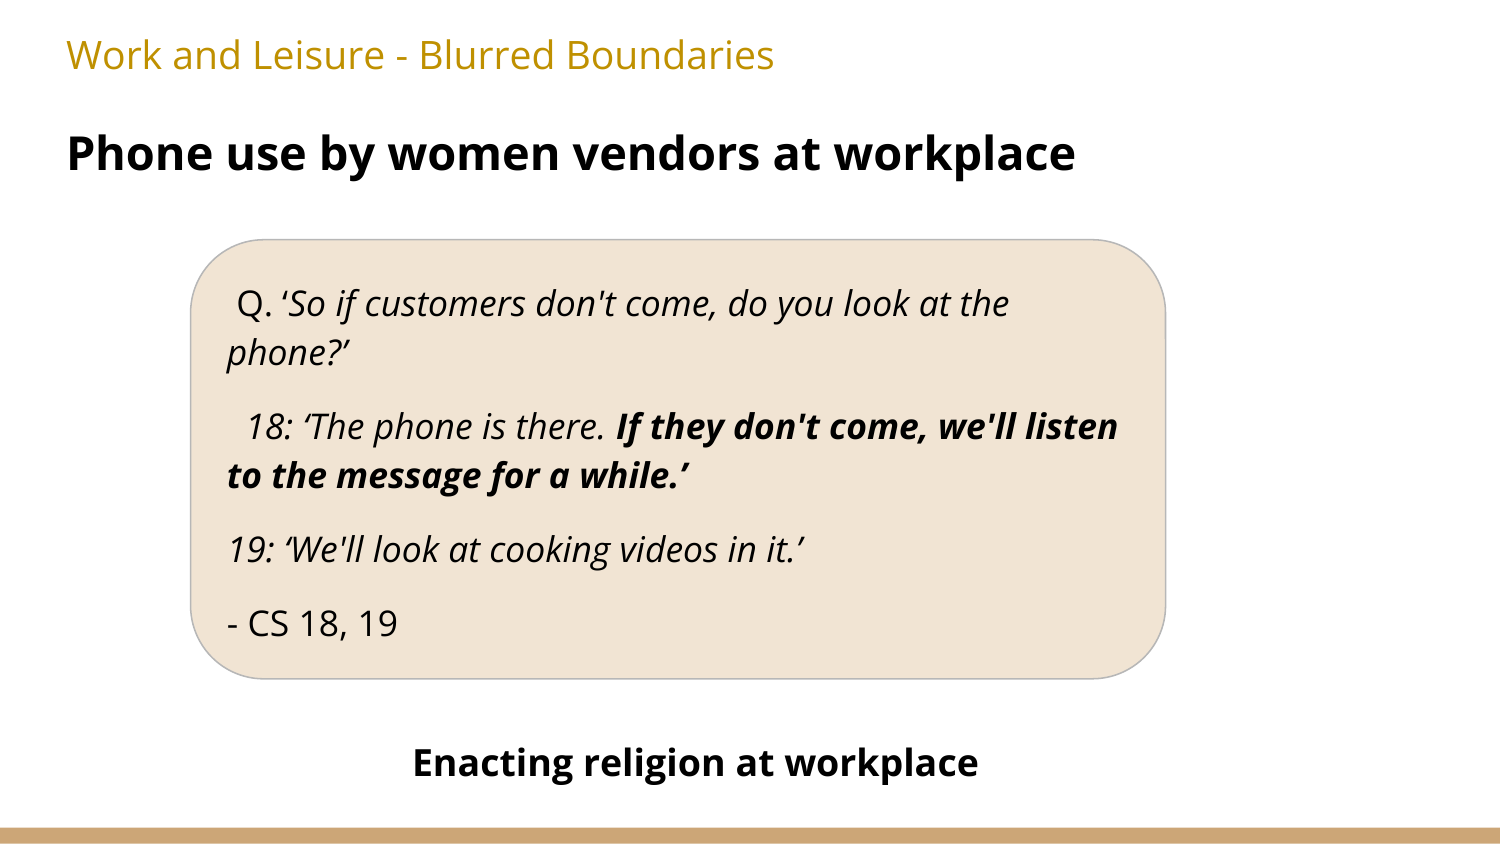

Work and Leisure - Blurred Boundaries
# Phone use by women vendors at workplace
 Q. ‘So if customers don't come, do you look at the phone?’
  18: ‘The phone is there. If they don't come, we'll listen to the message for a while.’
19: ‘We'll look at cooking videos in it.’
- CS 18, 19
Enacting religion at workplace